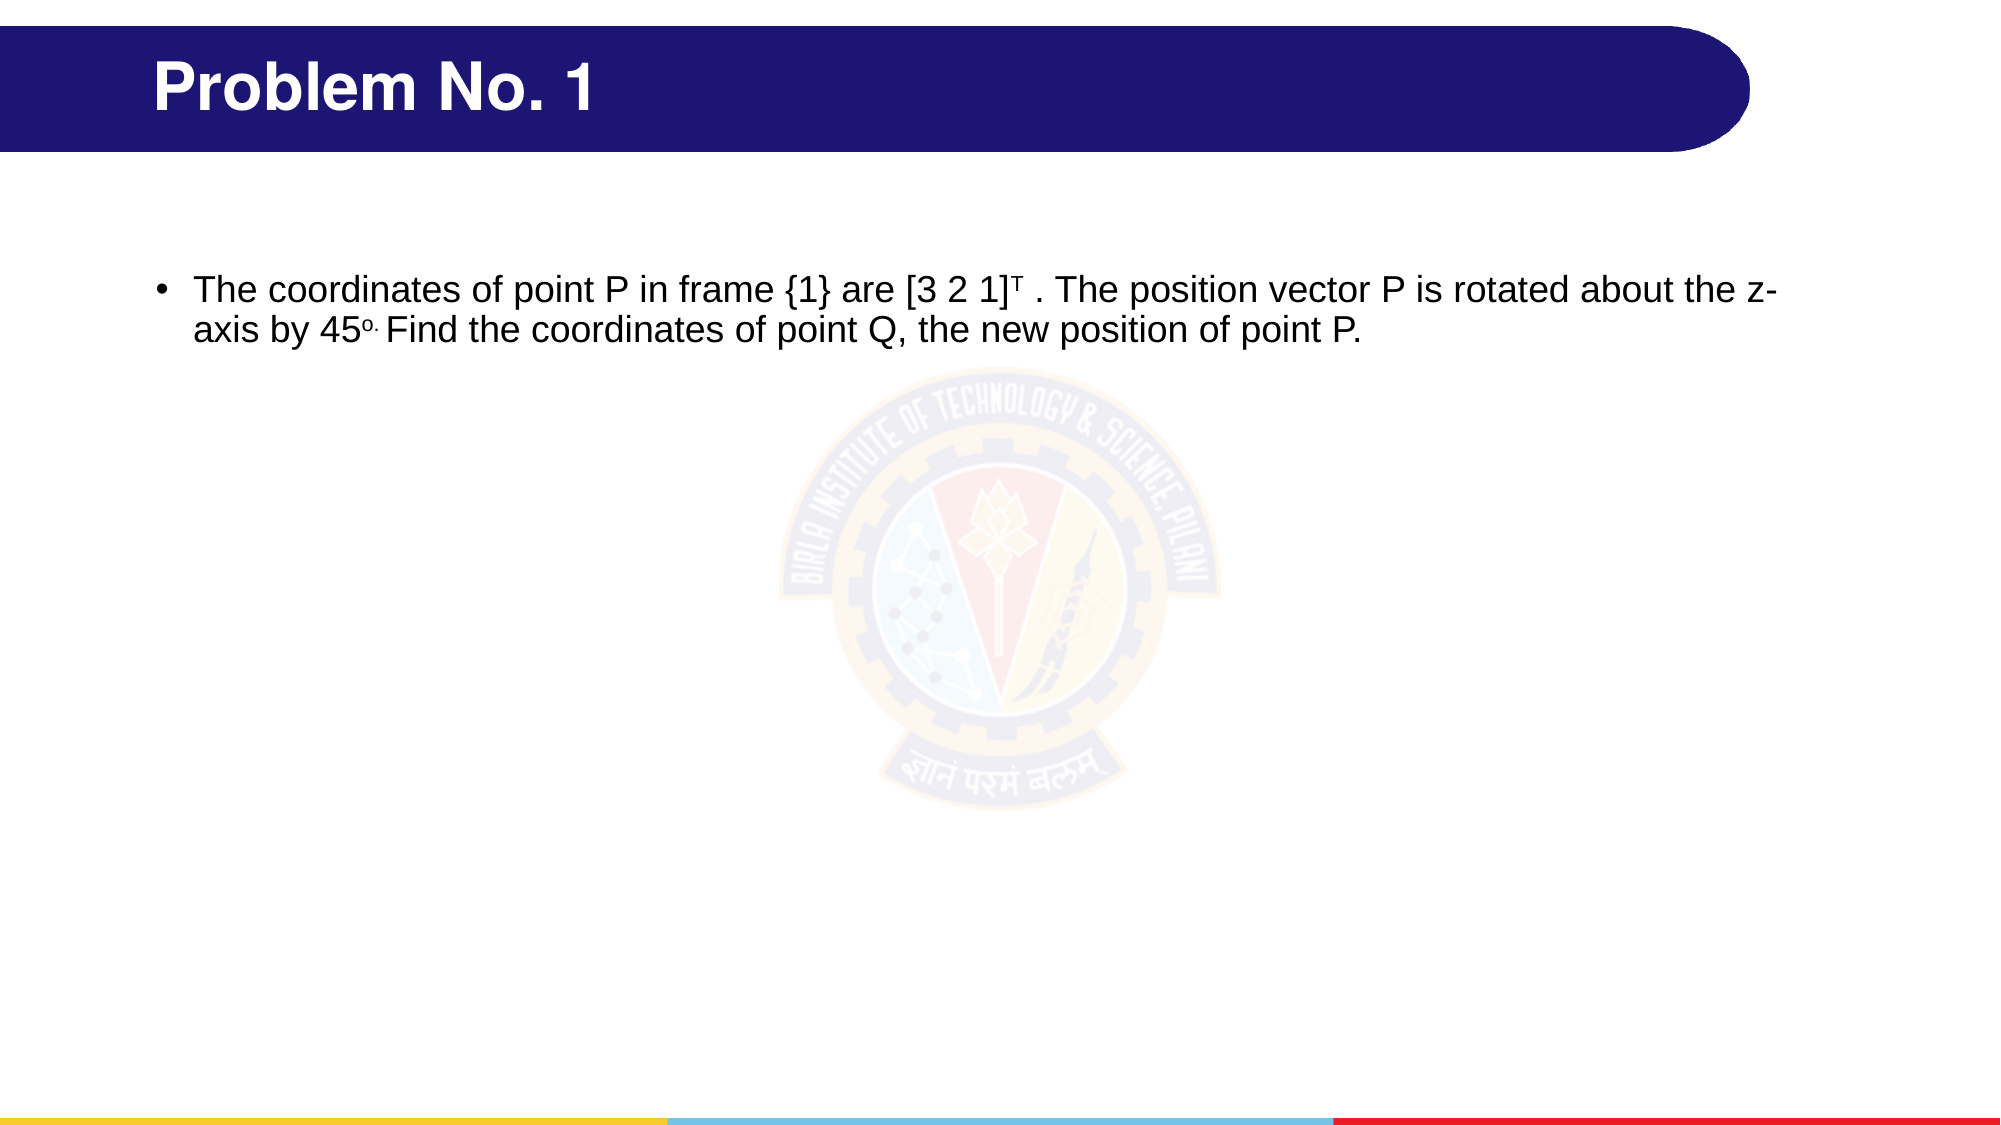

# Problem No. 1

The coordinates of point P in frame {1} are [3 2 1]T . The position vector P is rotated about the z-axis by 45o. Find the coordinates of point Q, the new position of point P.